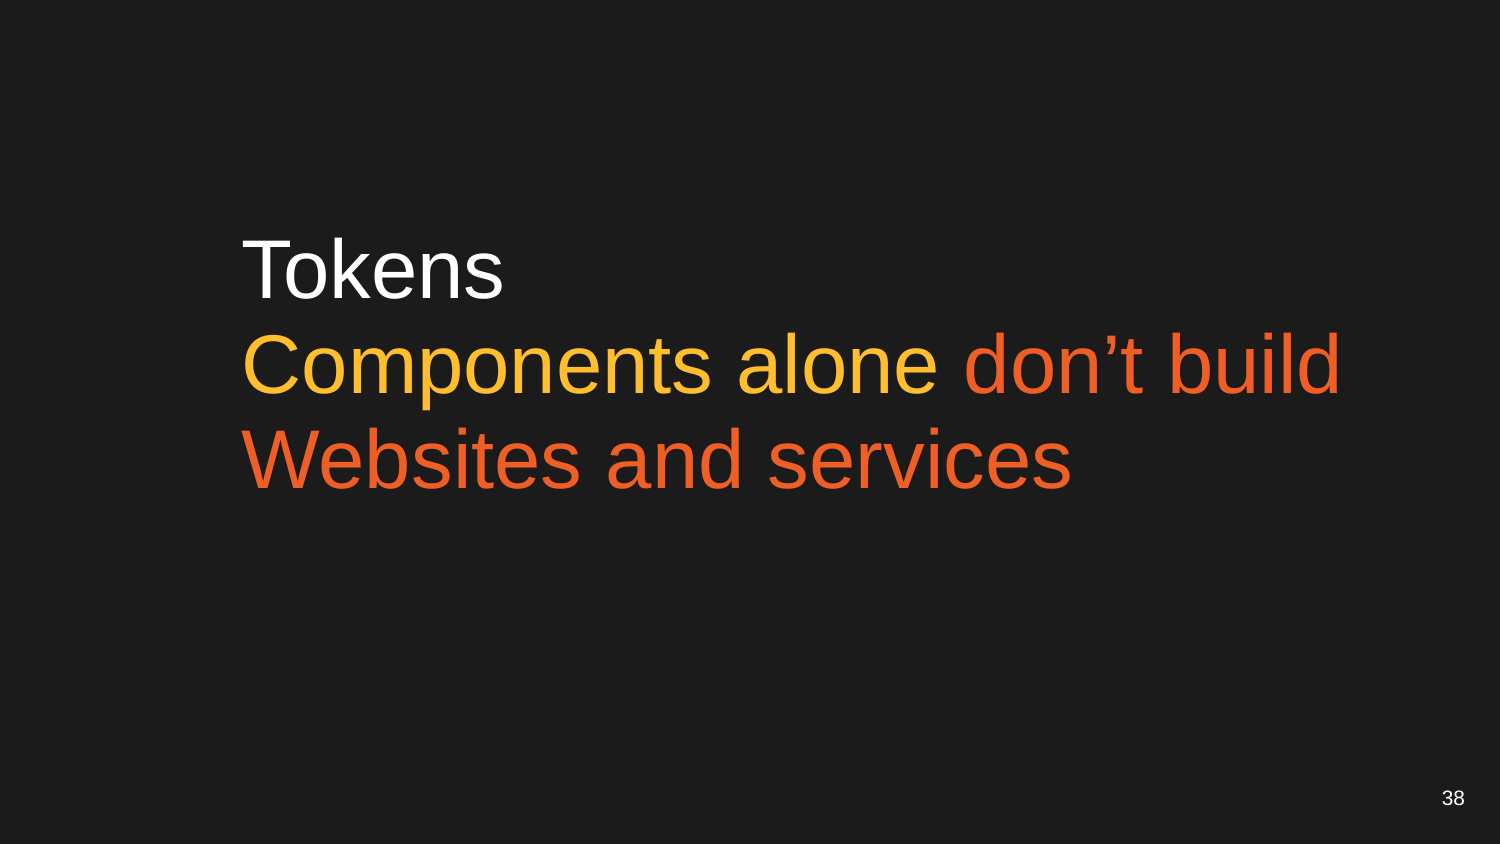

# Tokens
Components alone don’t build
Websites and services

38